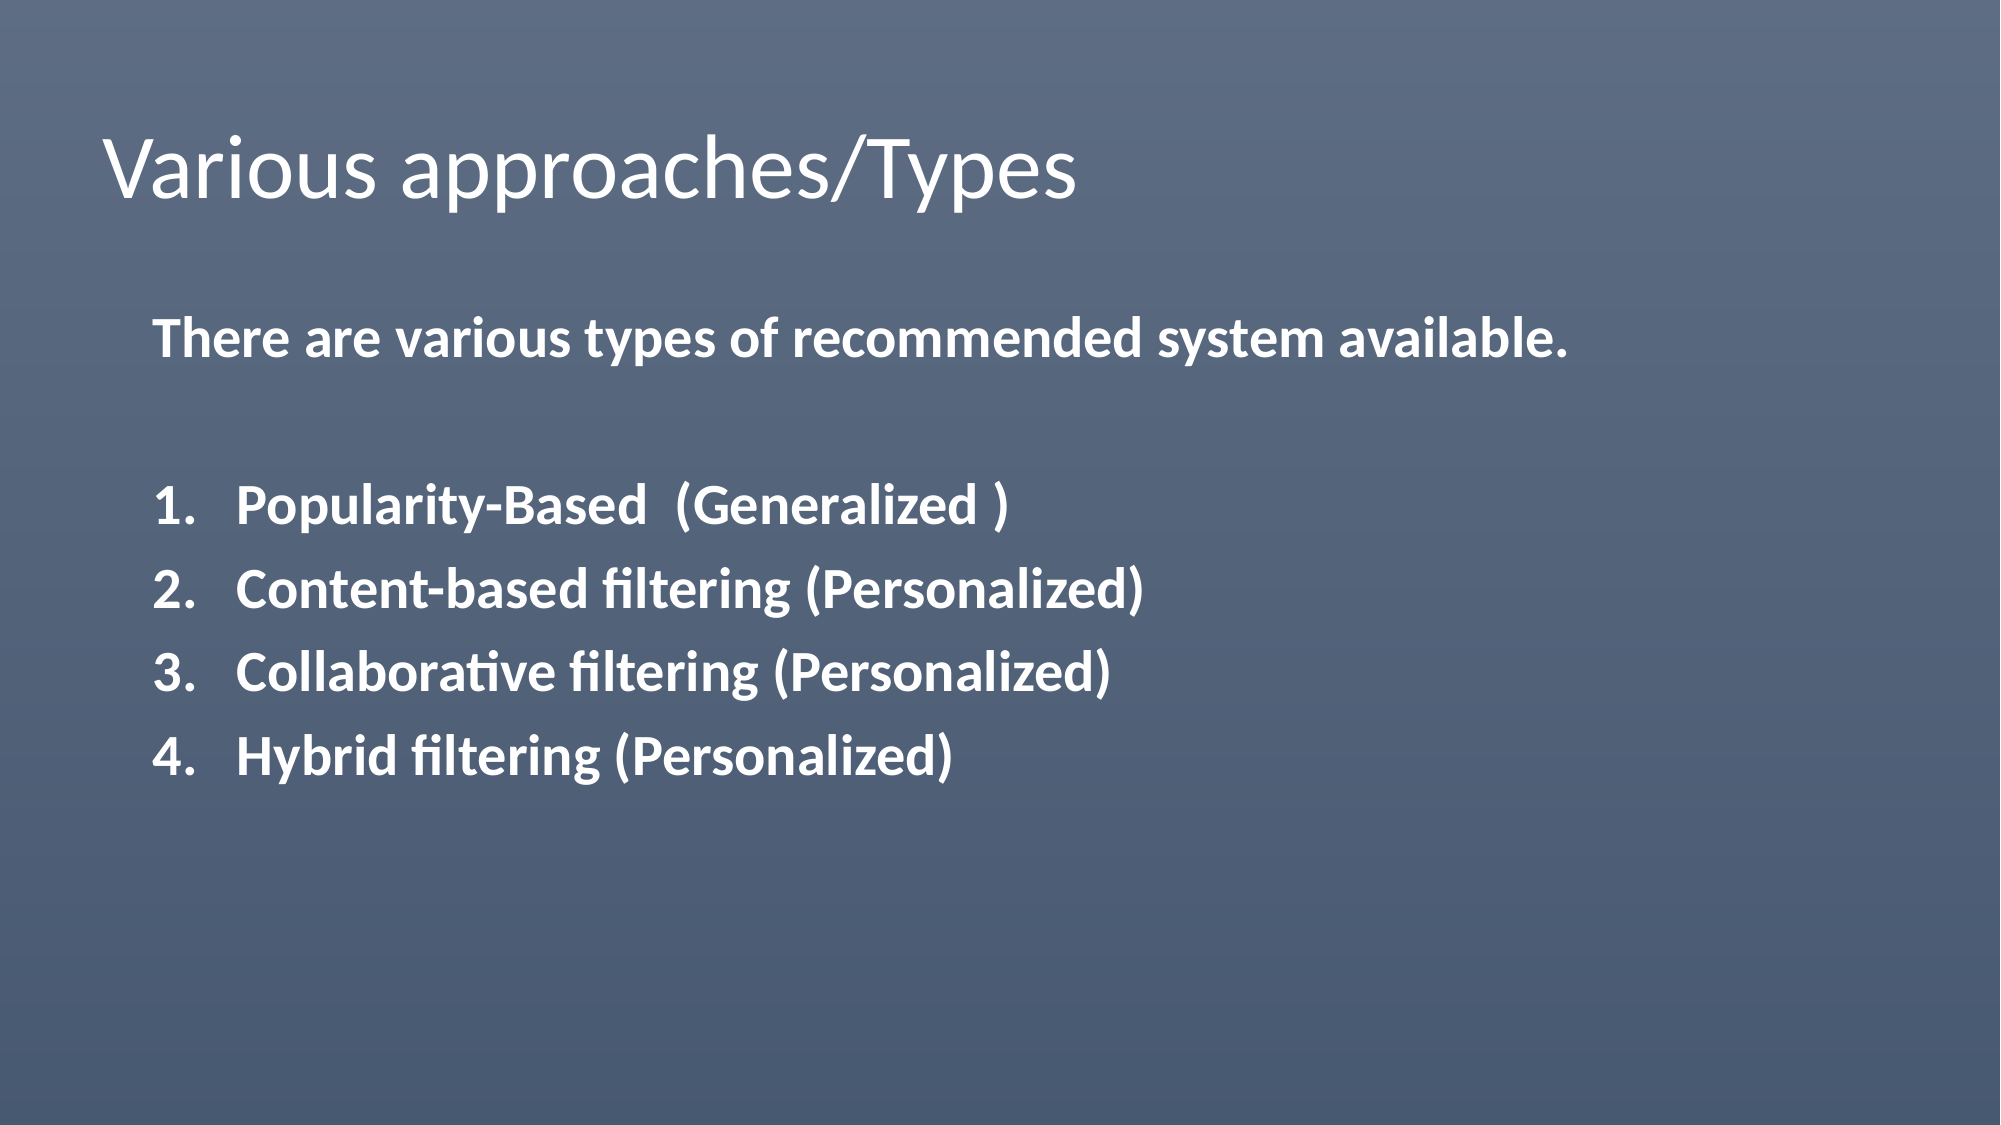

# Various approaches/Types
There are various types of recommended system available.

Popularity-Based  (Generalized )
Content-based filtering (Personalized)
Collaborative filtering (Personalized)
Hybrid filtering (Personalized)